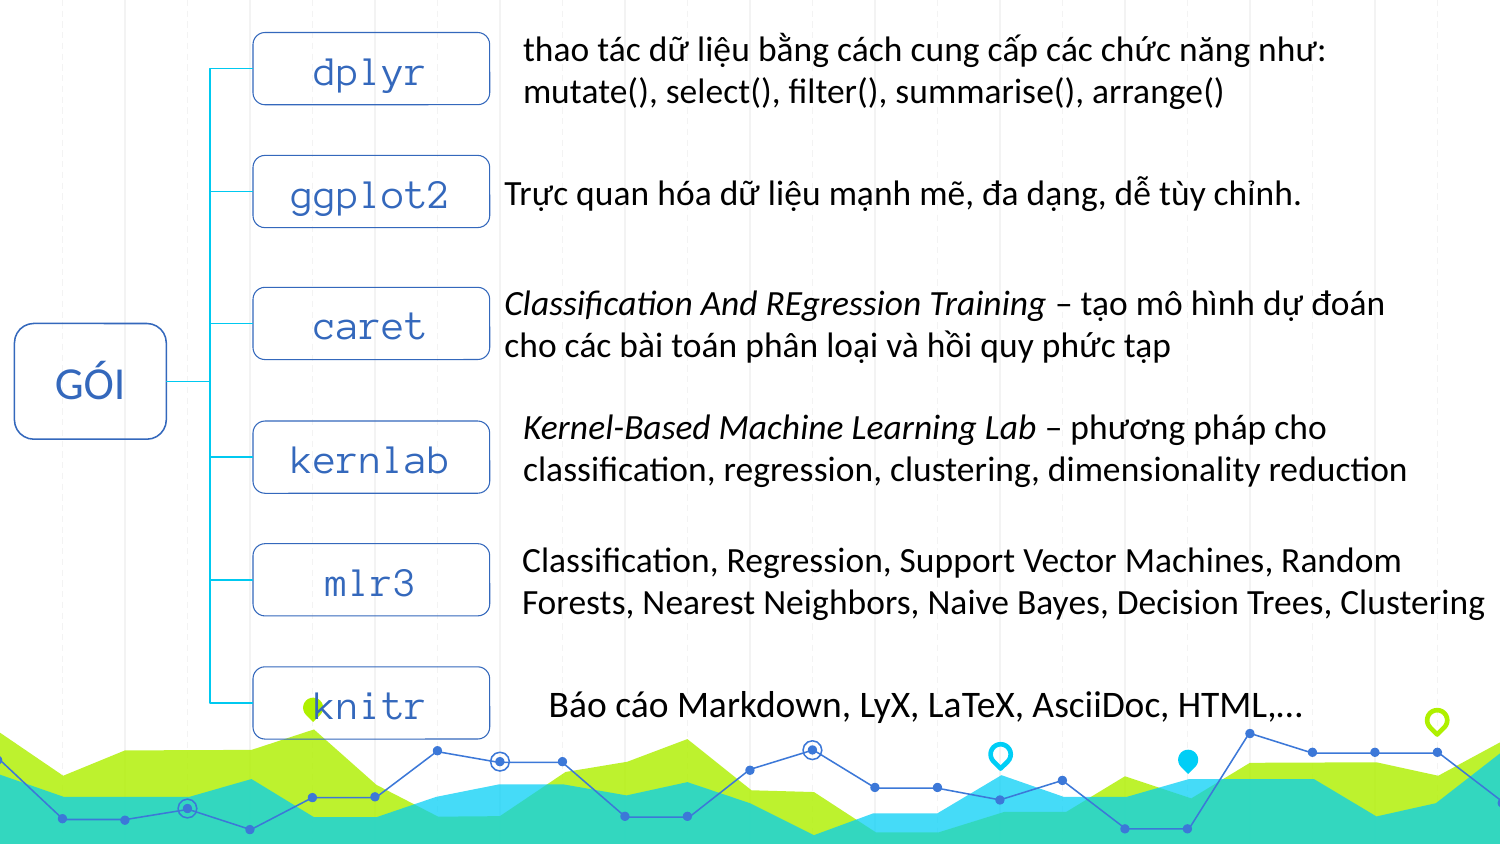

thao tác dữ liệu bằng cách cung cấp các chức năng như: mutate(), select(), filter(), summarise(), arrange()
dplyr
ggplot2
Trực quan hóa dữ liệu mạnh mẽ, đa dạng, dễ tùy chỉnh.
Classification And REgression Training – tạo mô hình dự đoán cho các bài toán phân loại và hồi quy phức tạp
caret
GÓI
Kernel-Based Machine Learning Lab – phương pháp cho classification, regression, clustering, dimensionality reduction
kernlab
Classification, Regression, Support Vector Machines, Random Forests, Nearest Neighbors, Naive Bayes, Decision Trees, Clustering
mlr3
knitr
Báo cáo Markdown, LyX, LaTeX, AsciiDoc, HTML,…